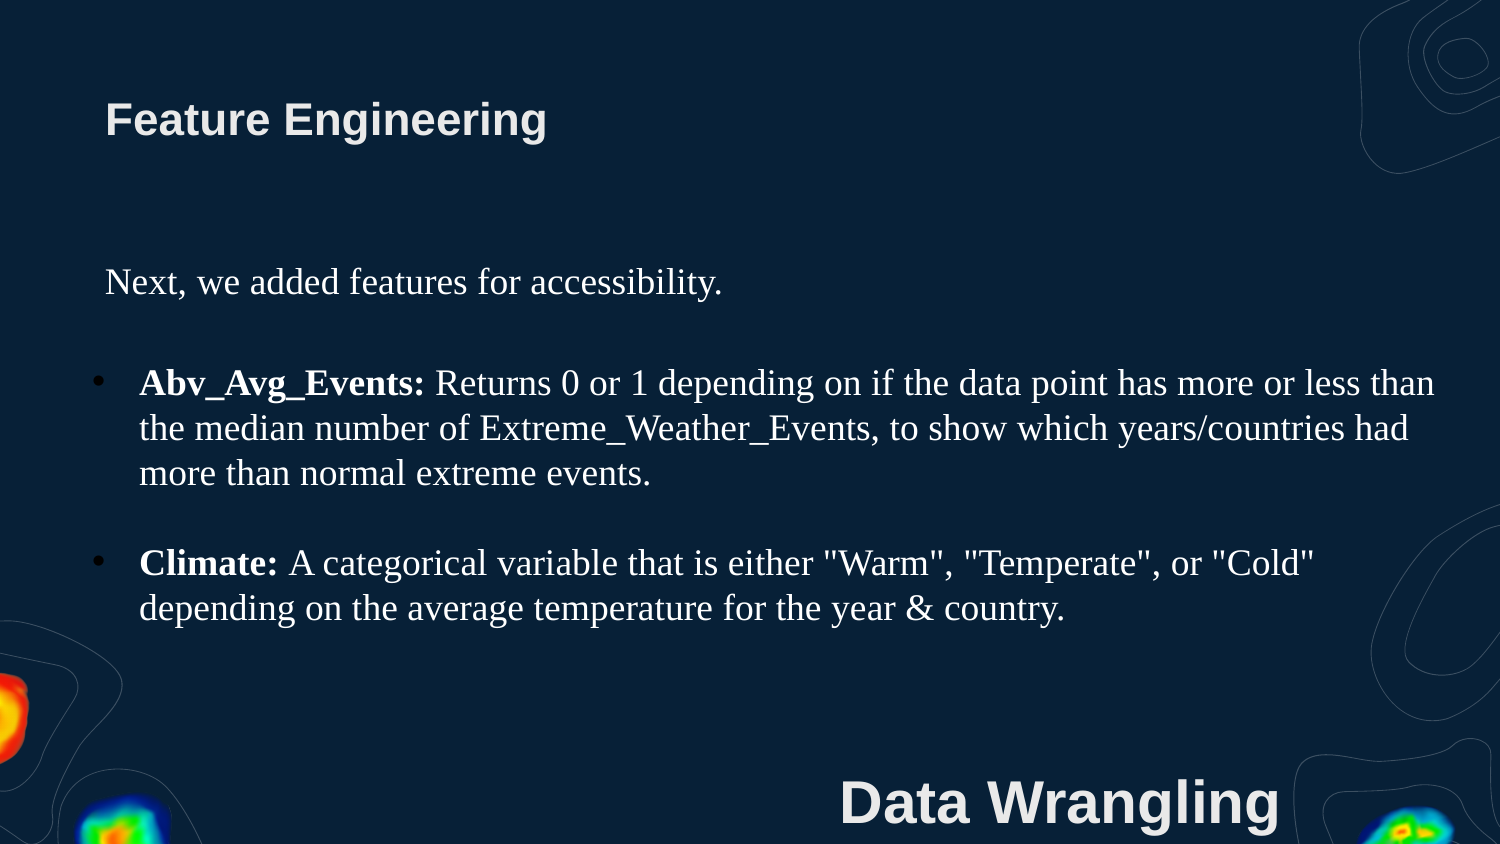

# Feature Engineering
Next, we added features for accessibility.
Abv_Avg_Events: Returns 0 or 1 depending on if the data point has more or less than the median number of Extreme_Weather_Events, to show which years/countries had more than normal extreme events.

Climate: A categorical variable that is either "Warm", "Temperate", or "Cold" depending on the average temperature for the year & country.

Data Wrangling